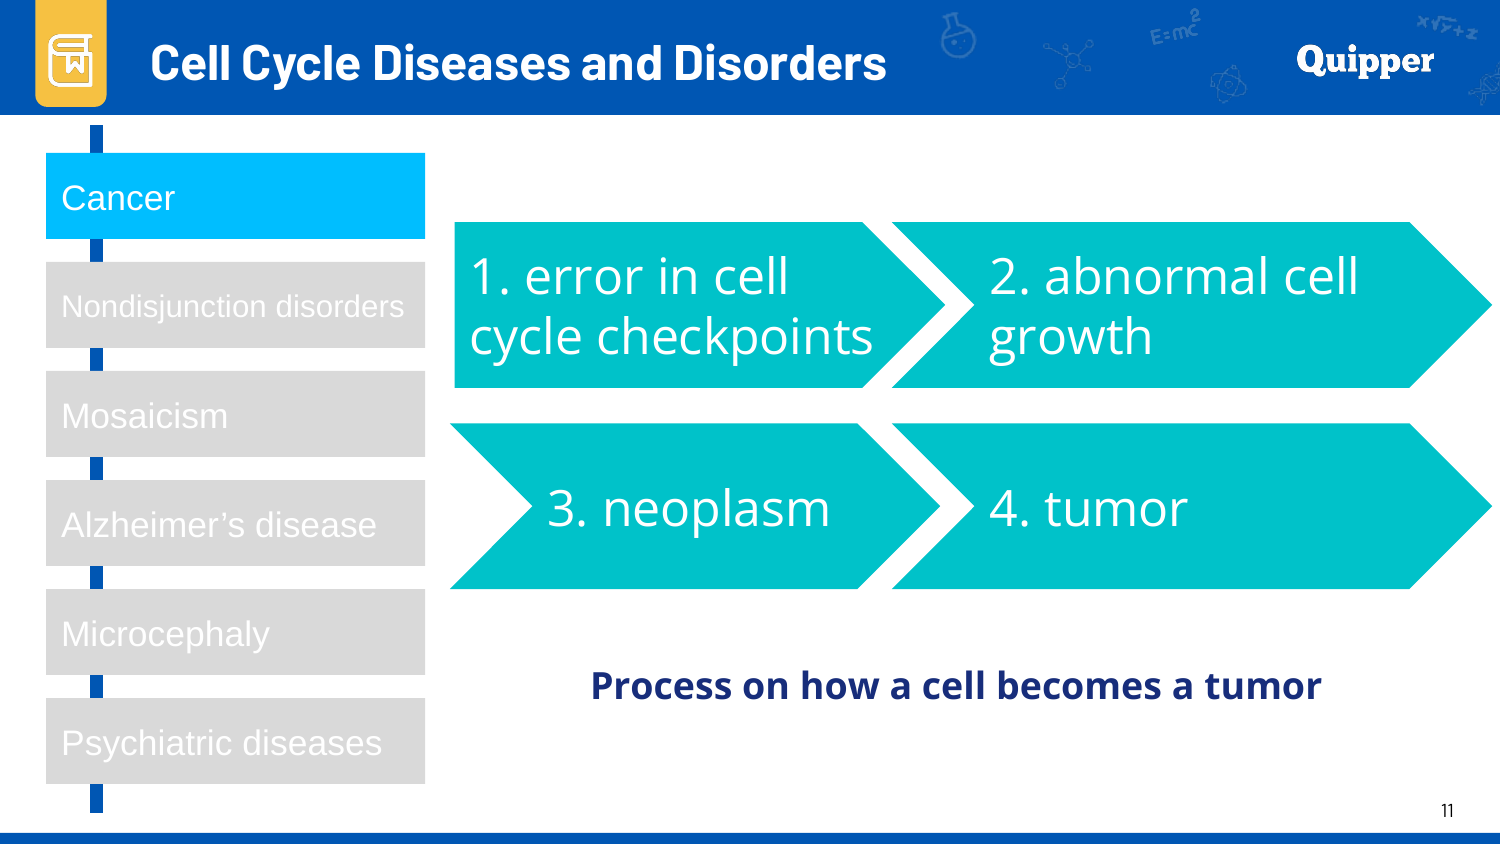

Cell Cycle Diseases and Disorders
Cancer
1. error in cell cycle checkpoints
2. abnormal cell growth
Nondisjunction disorders
Mosaicism
3. neoplasm
4. tumor
Alzheimer’s disease
Microcephaly
Process on how a cell becomes a tumor
Psychiatric diseases
11